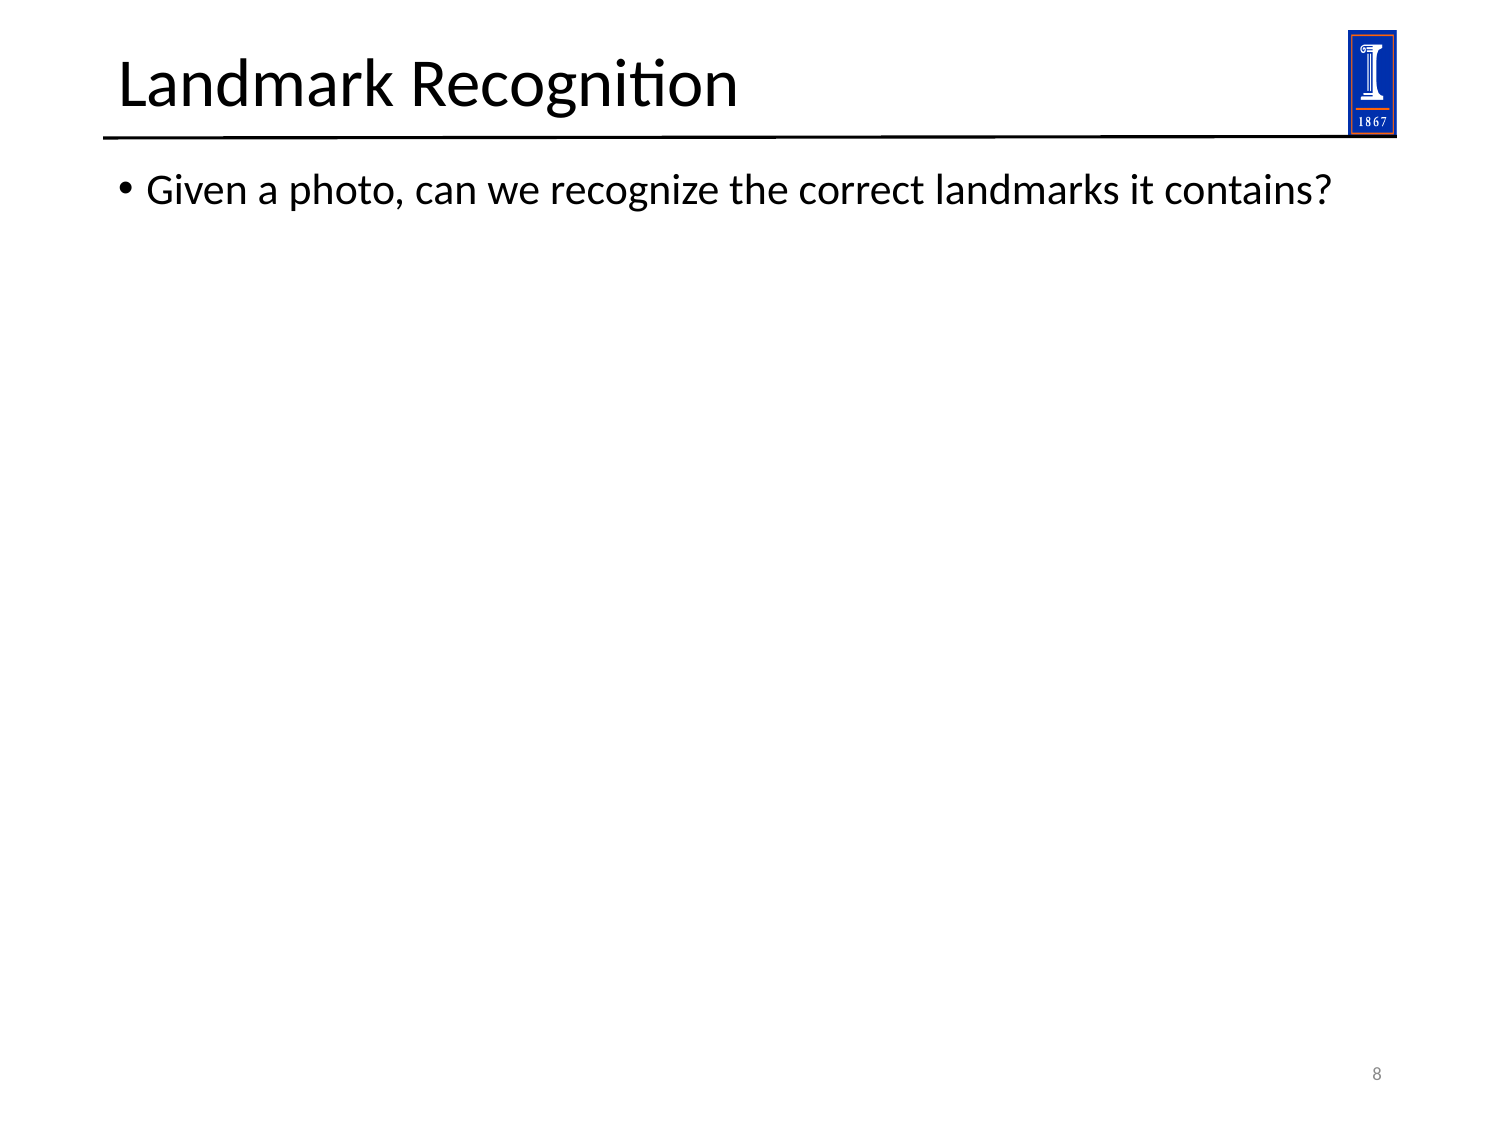

# Landmark Recognition
Given a photo, can we recognize the correct landmarks it contains?
8